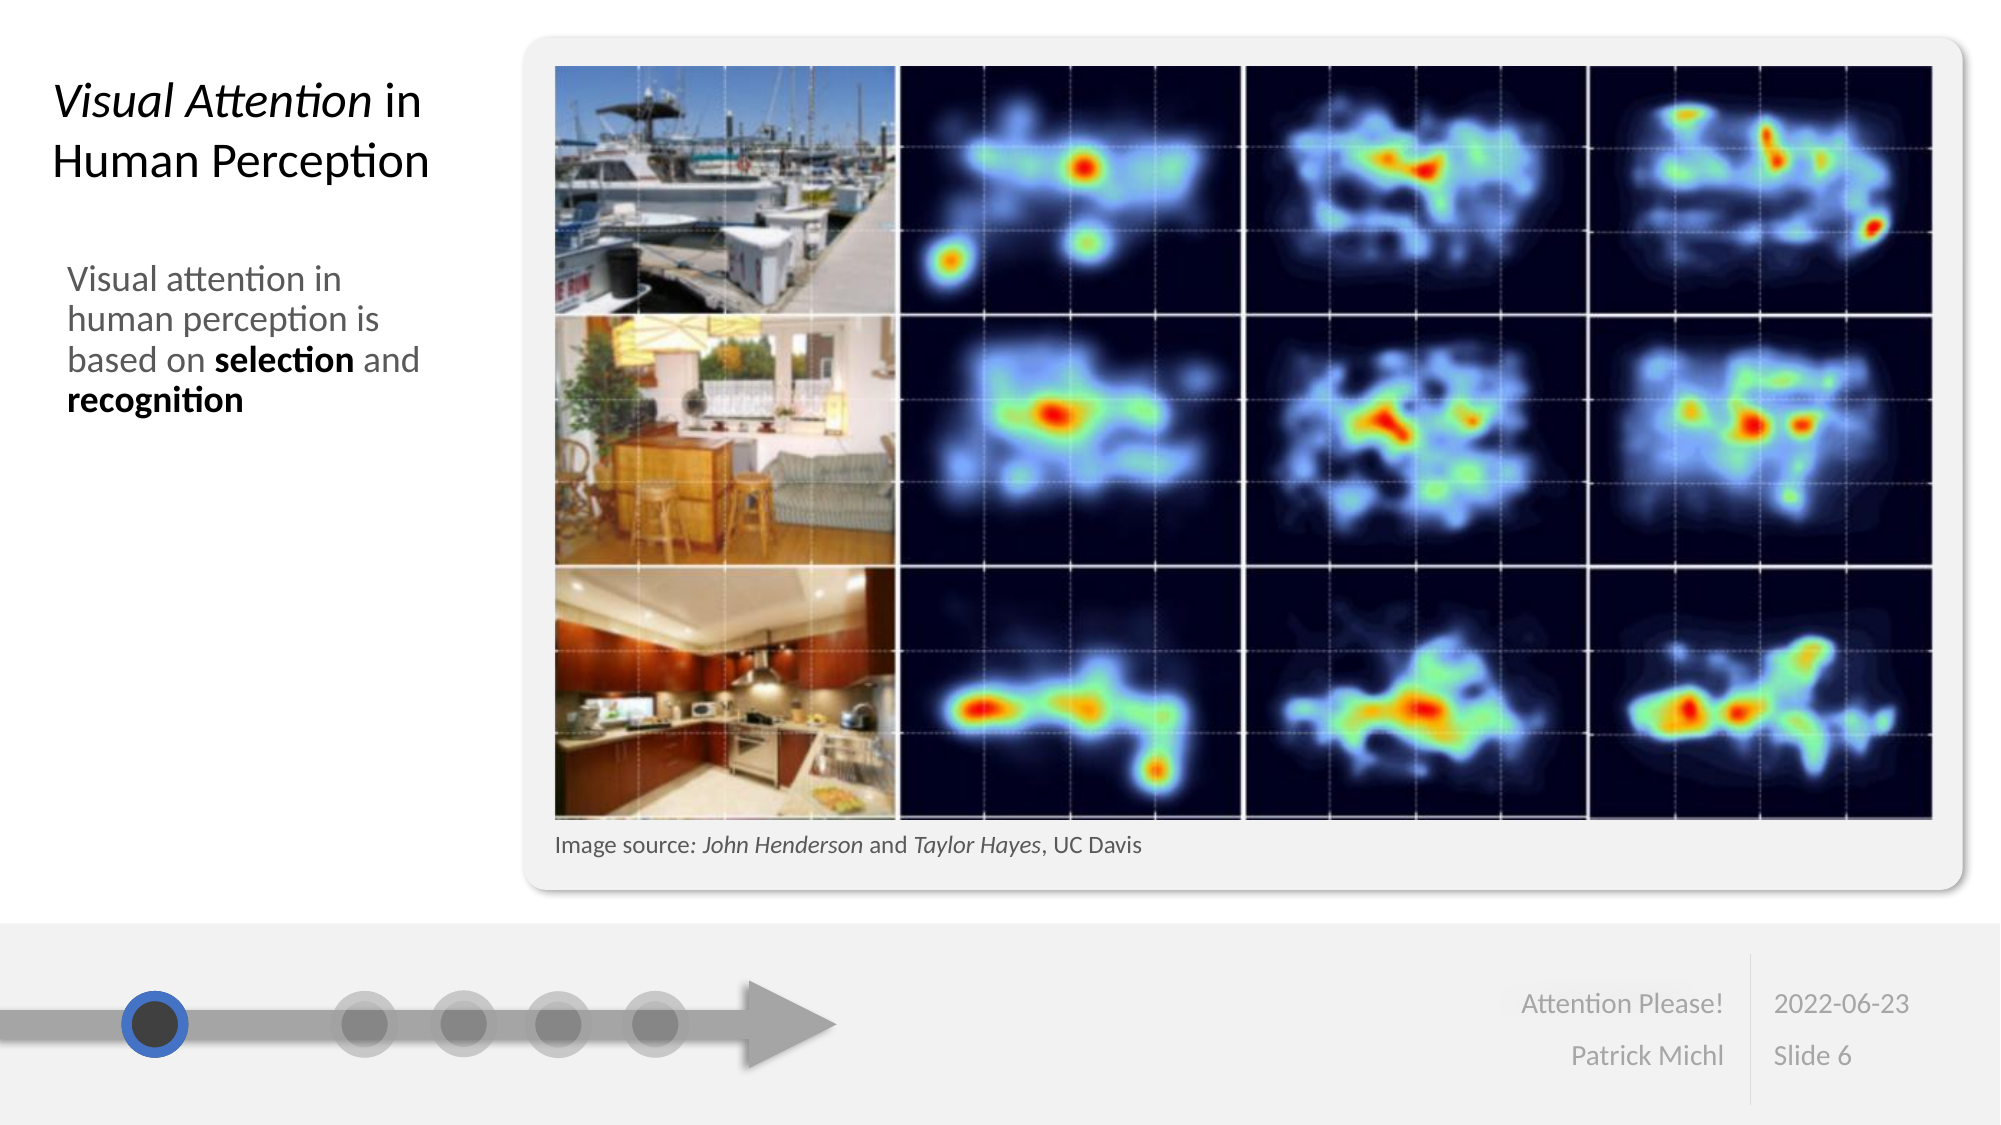

Visual Attention in Human Perception
Visual attention in human perception is based on selection and recognition
Image source: John Henderson and Taylor Hayes, UC Davis